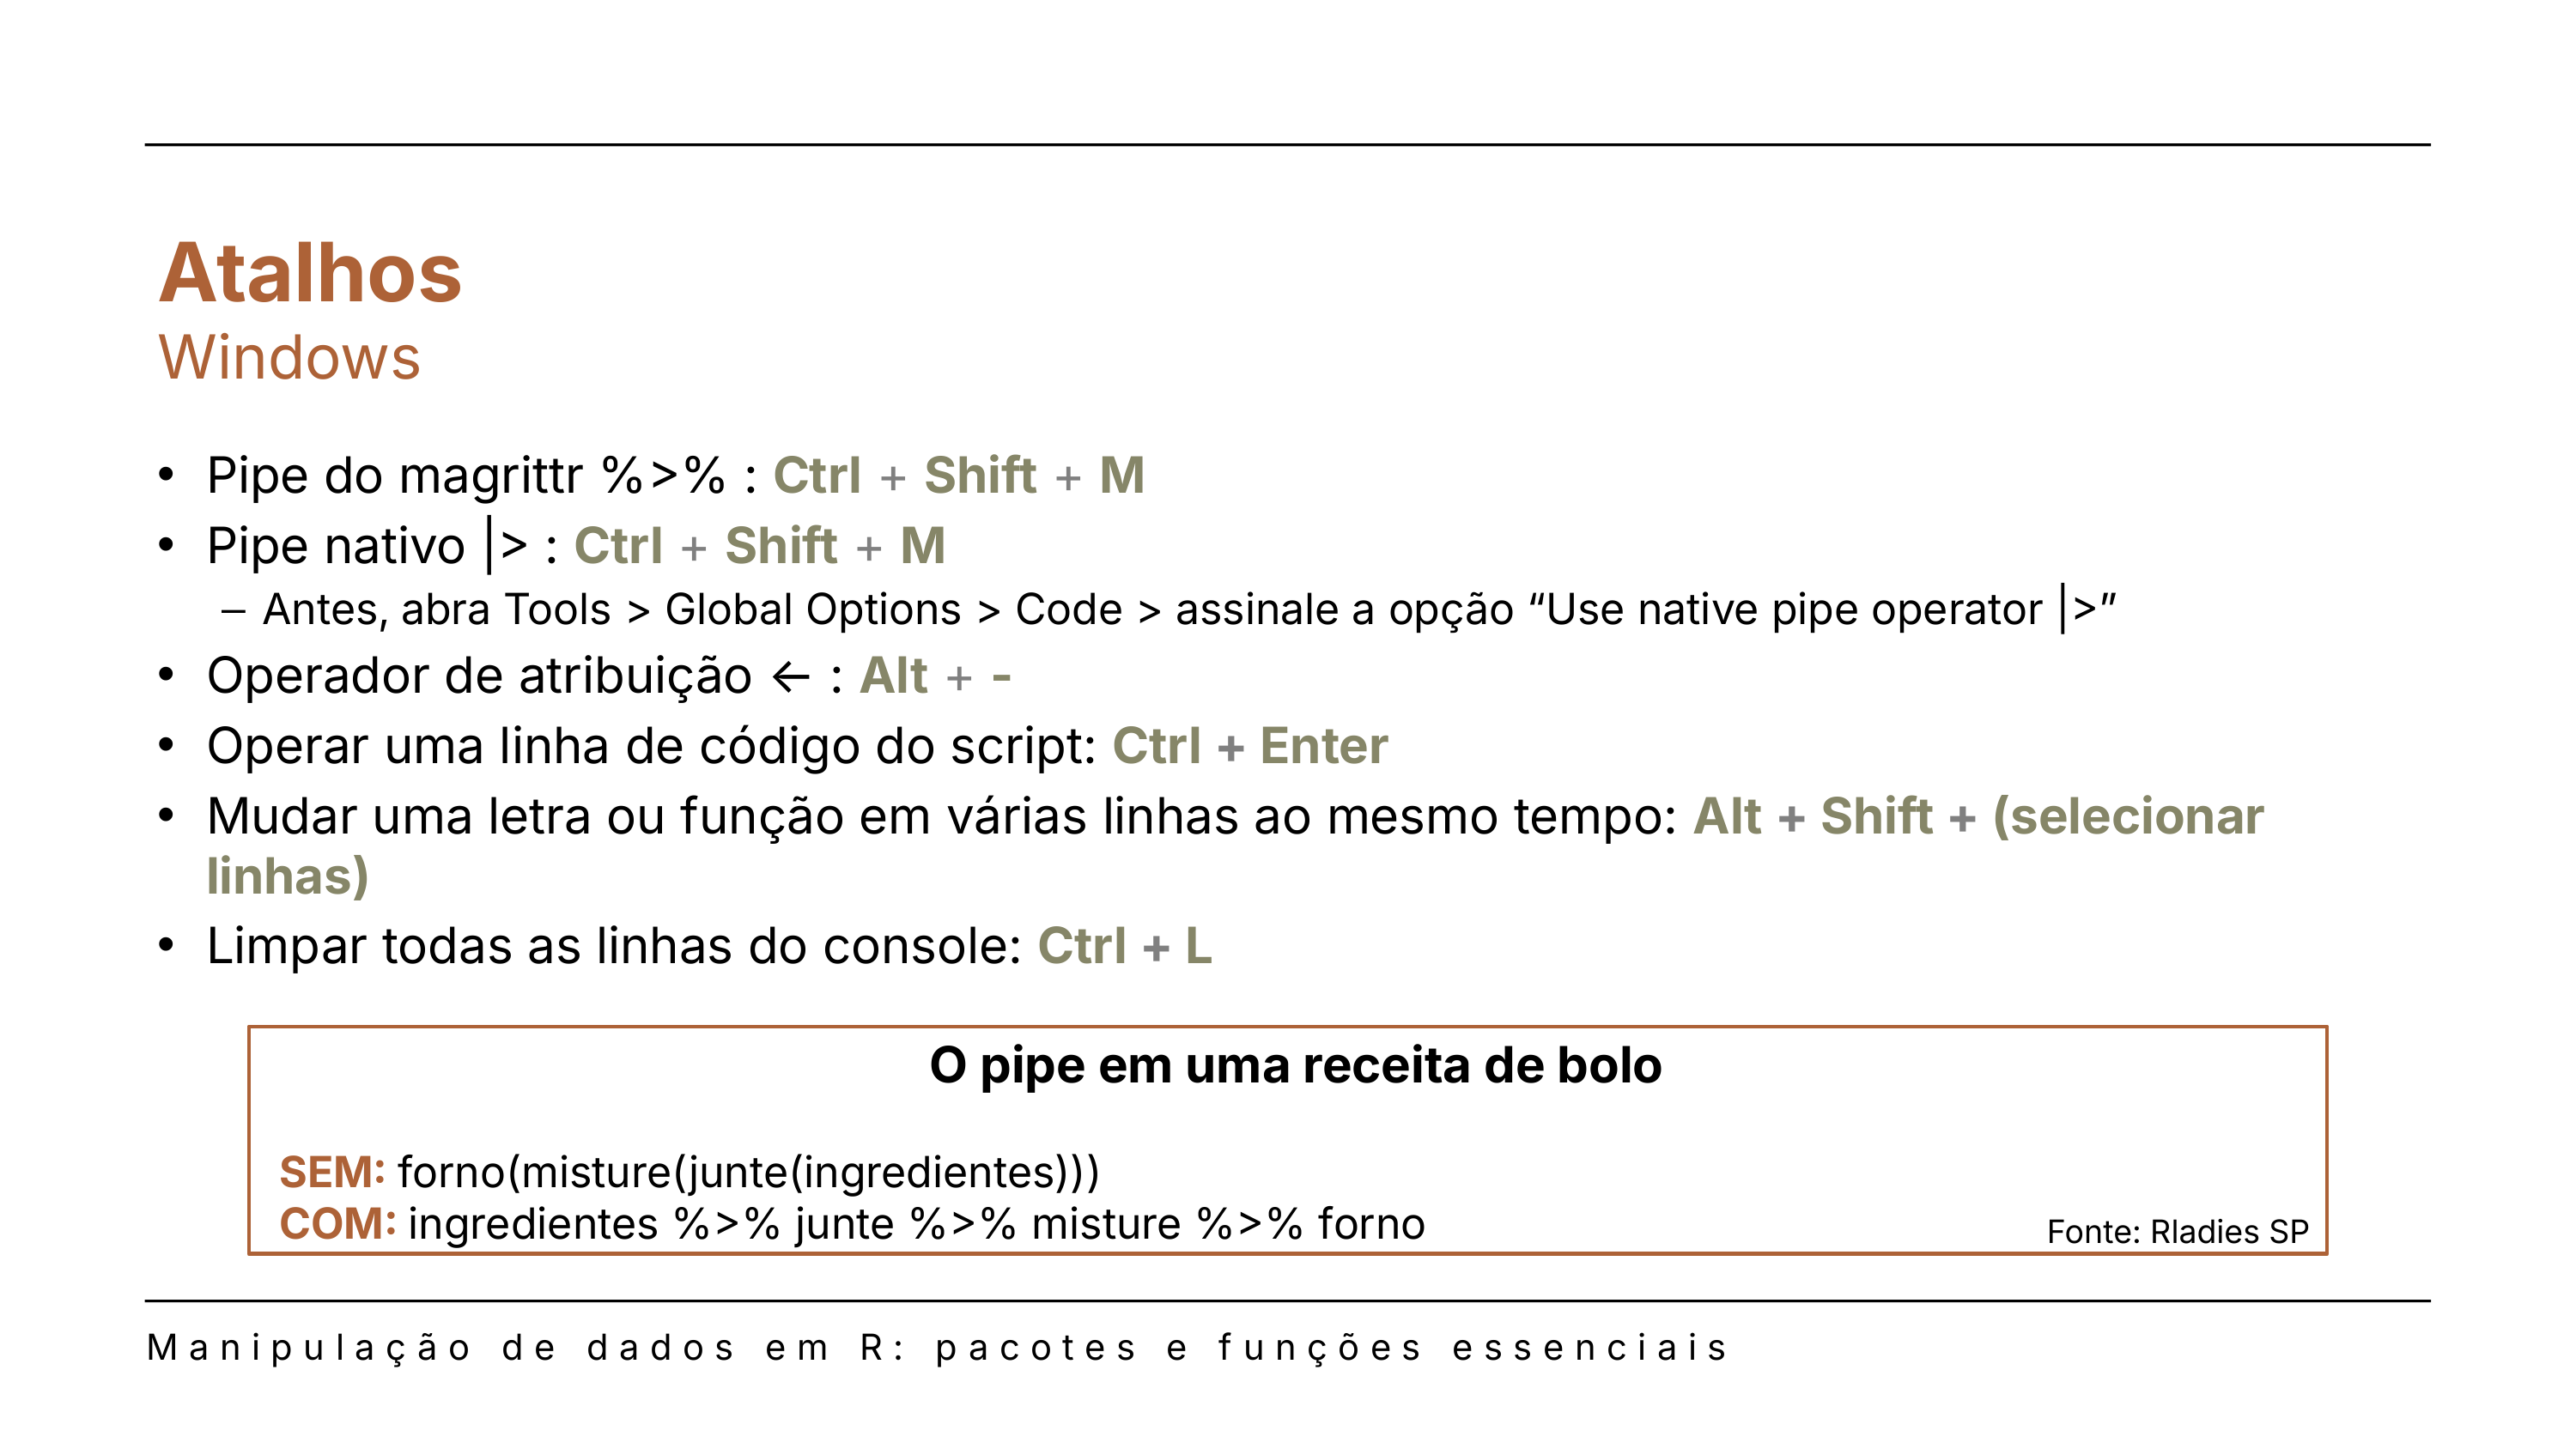

Atalhos
Windows
Pipe do magrittr %>% : Ctrl + Shift + M
Pipe nativo |> : Ctrl + Shift + M
Antes, abra Tools > Global Options > Code > assinale a opção “Use native pipe operator |>”
Operador de atribuição <- : Alt + -
Operar uma linha de código do script: Ctrl + Enter
Mudar uma letra ou função em várias linhas ao mesmo tempo: Alt + Shift + (selecionar linhas)
Limpar todas as linhas do console: Ctrl + L
O pipe em uma receita de bolo

SEM: forno(misture(junte(ingredientes)))
COM: ingredientes %>% junte %>% misture %>% forno
Fonte: Rladies SP

Manipulação de dados em R: pacotes e funções essenciais